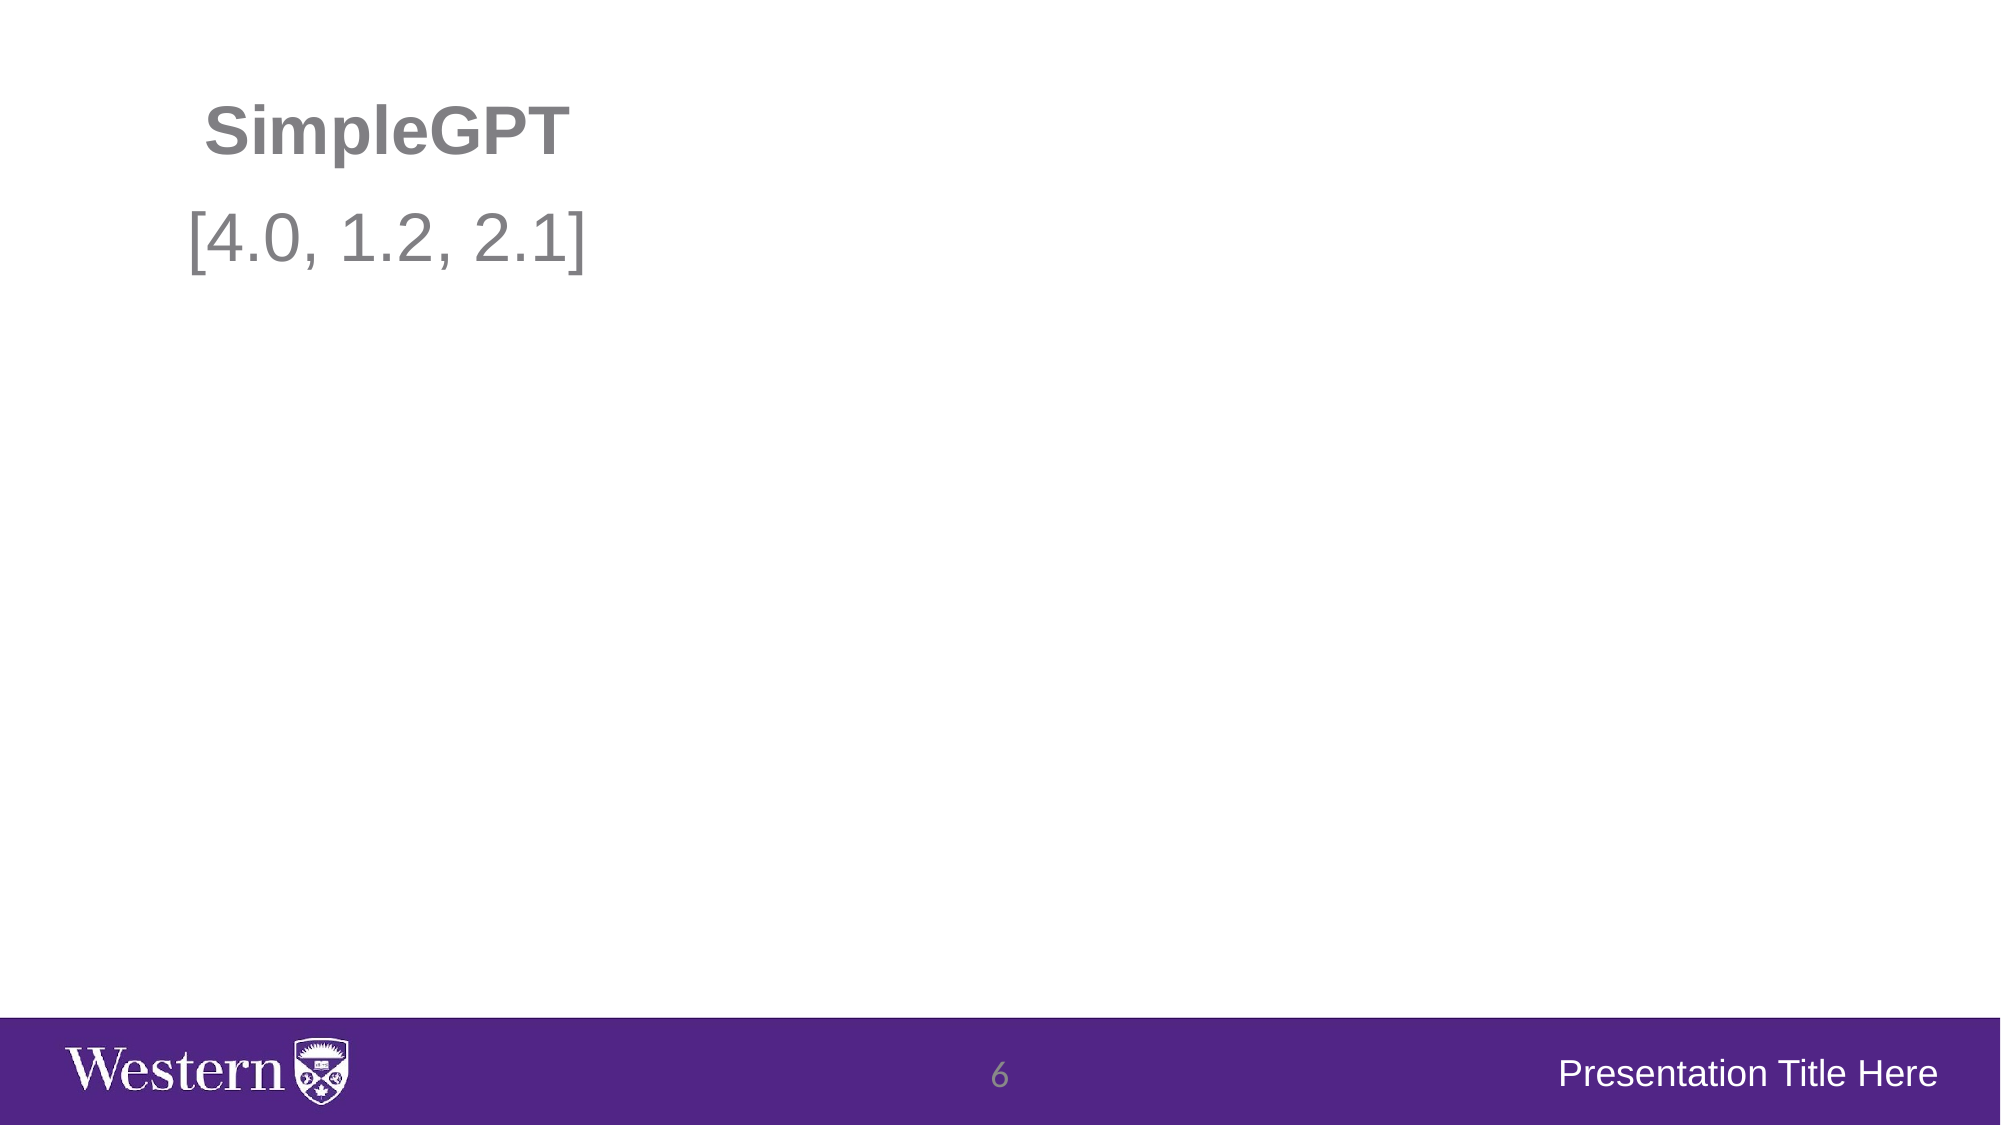

SimpleGPT
[4.0, 1.2, 2.1]
Presentation Title Here
6